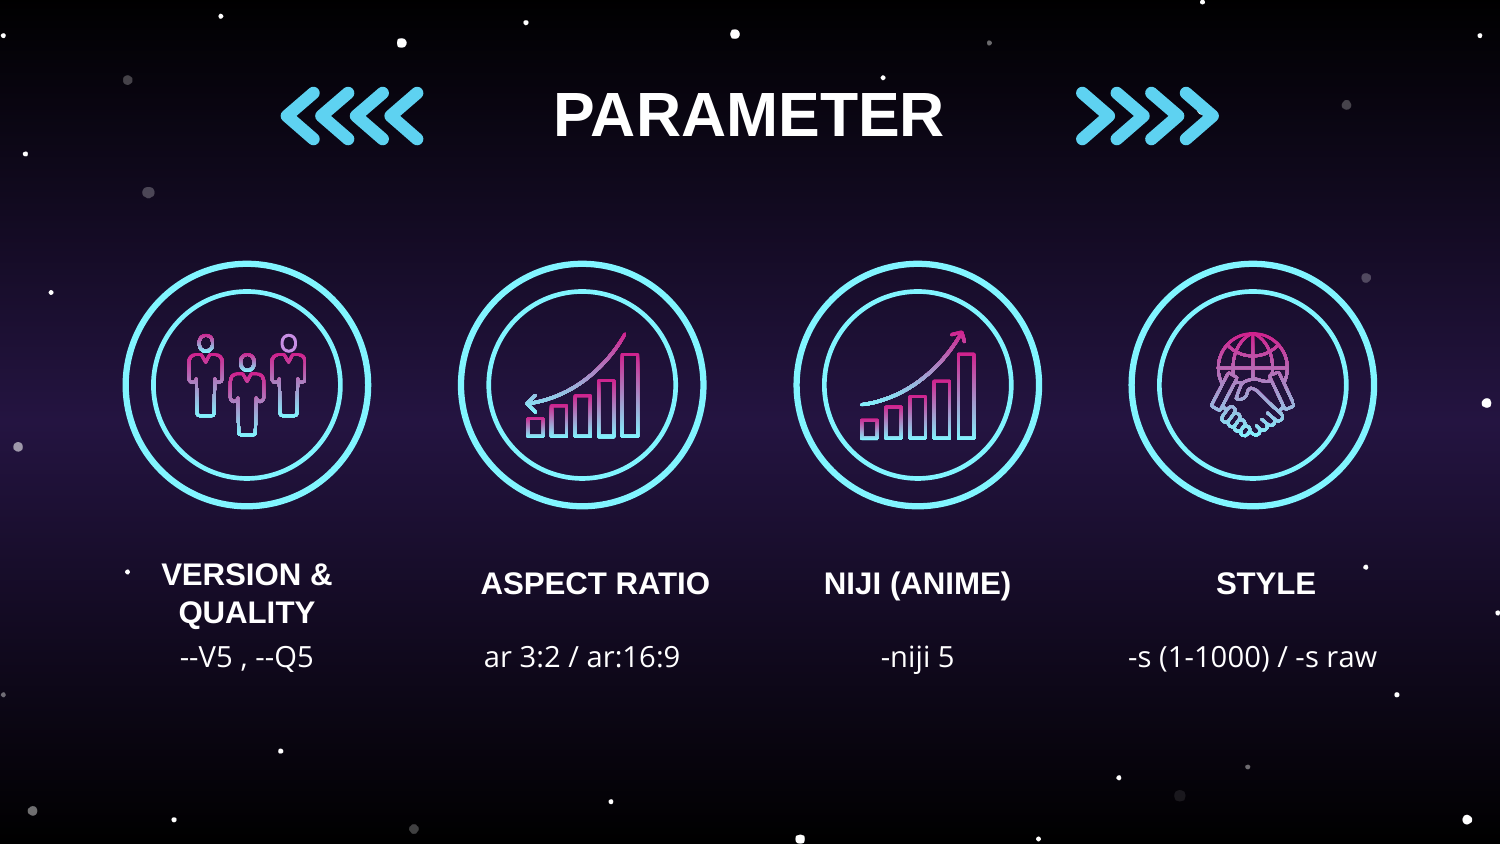

# PARAMETER

VERSION & QUALITY
ASPECT RATIO
NIJI (ANIME)
STYLE
--V5 , --Q5
ar 3:2 / ar:16:9
-niji 5
-s (1-1000) / -s raw